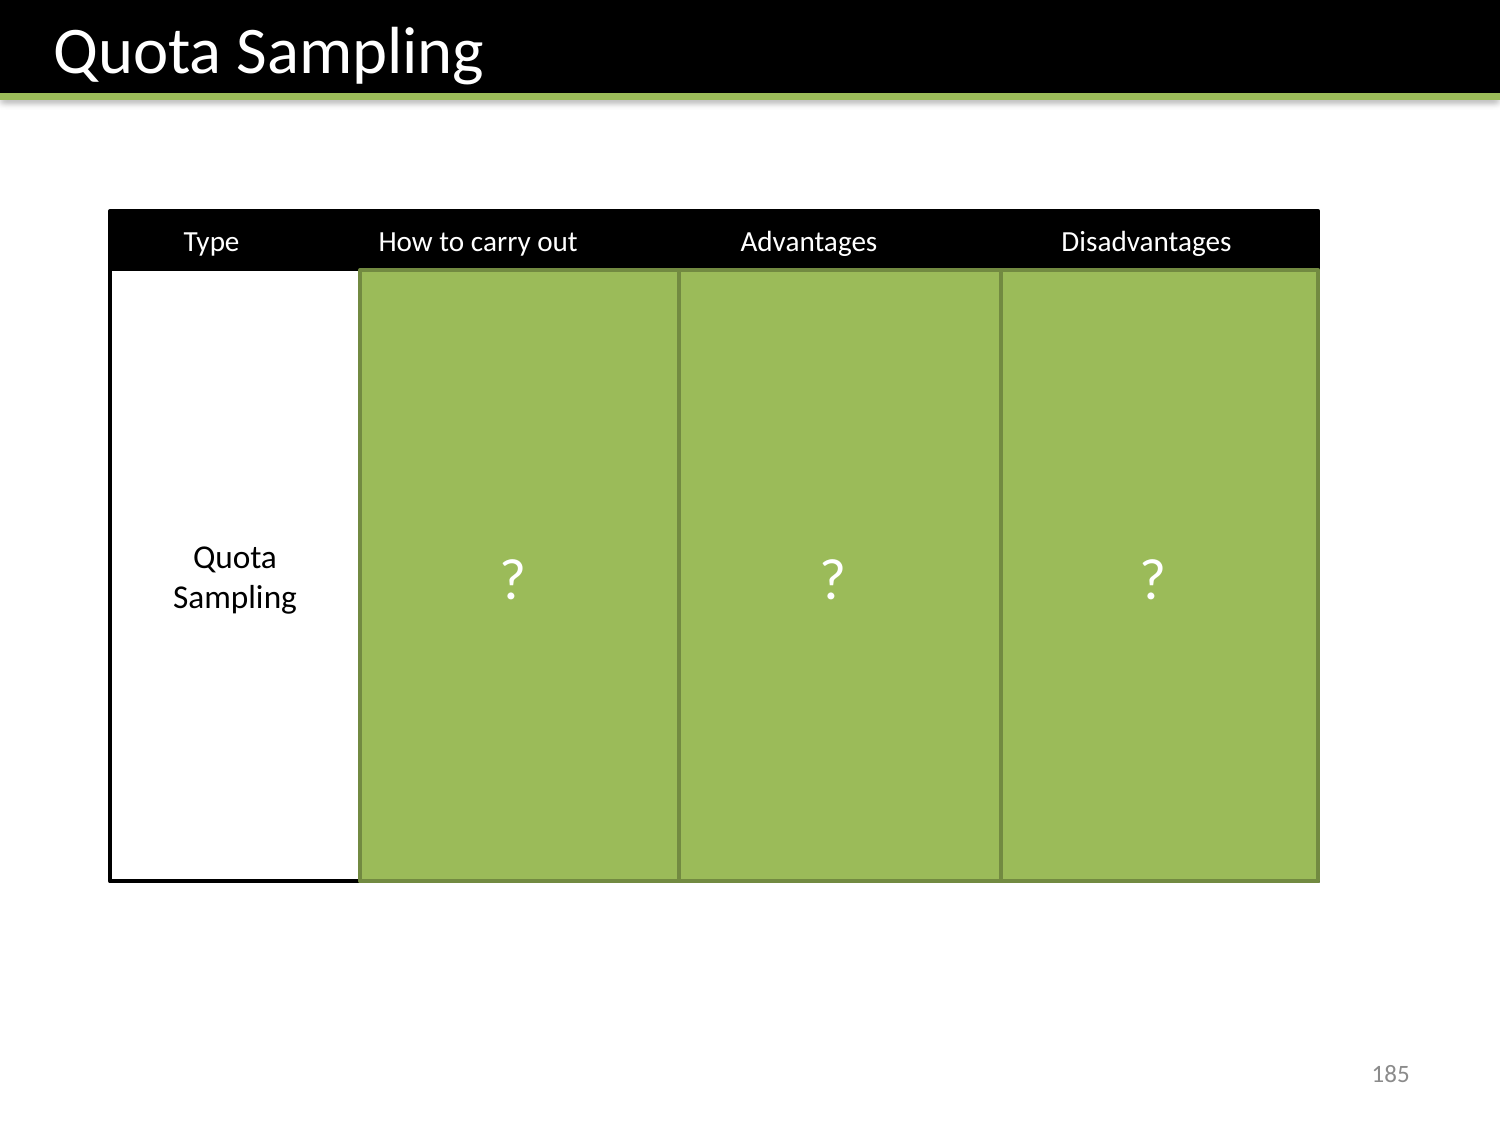

Quota Sampling
Type
How to carry out
Advantages
Disadvantages
Enables fieldwork to be done quickly because a representatitive sample can be achieved with a small sample size.
Costs kept to a minimum.
Administering the test is easy.
Quota
Sampling
What is it :
The population is divided into groups in terms of gender, social class, etc.  A quota of people in each group is set to try and reflect the group’s proportion in the whole population. Interviewer selects the actual sampling units.
Not possible to estimate the sampling errors (Process is not a random one).
Interviewers have to choose the respondents and may not be able to judge the characteristics easily.
Non-responses are not recorded.
Can introduce interviewer bias in who is included.
?
?
?
185